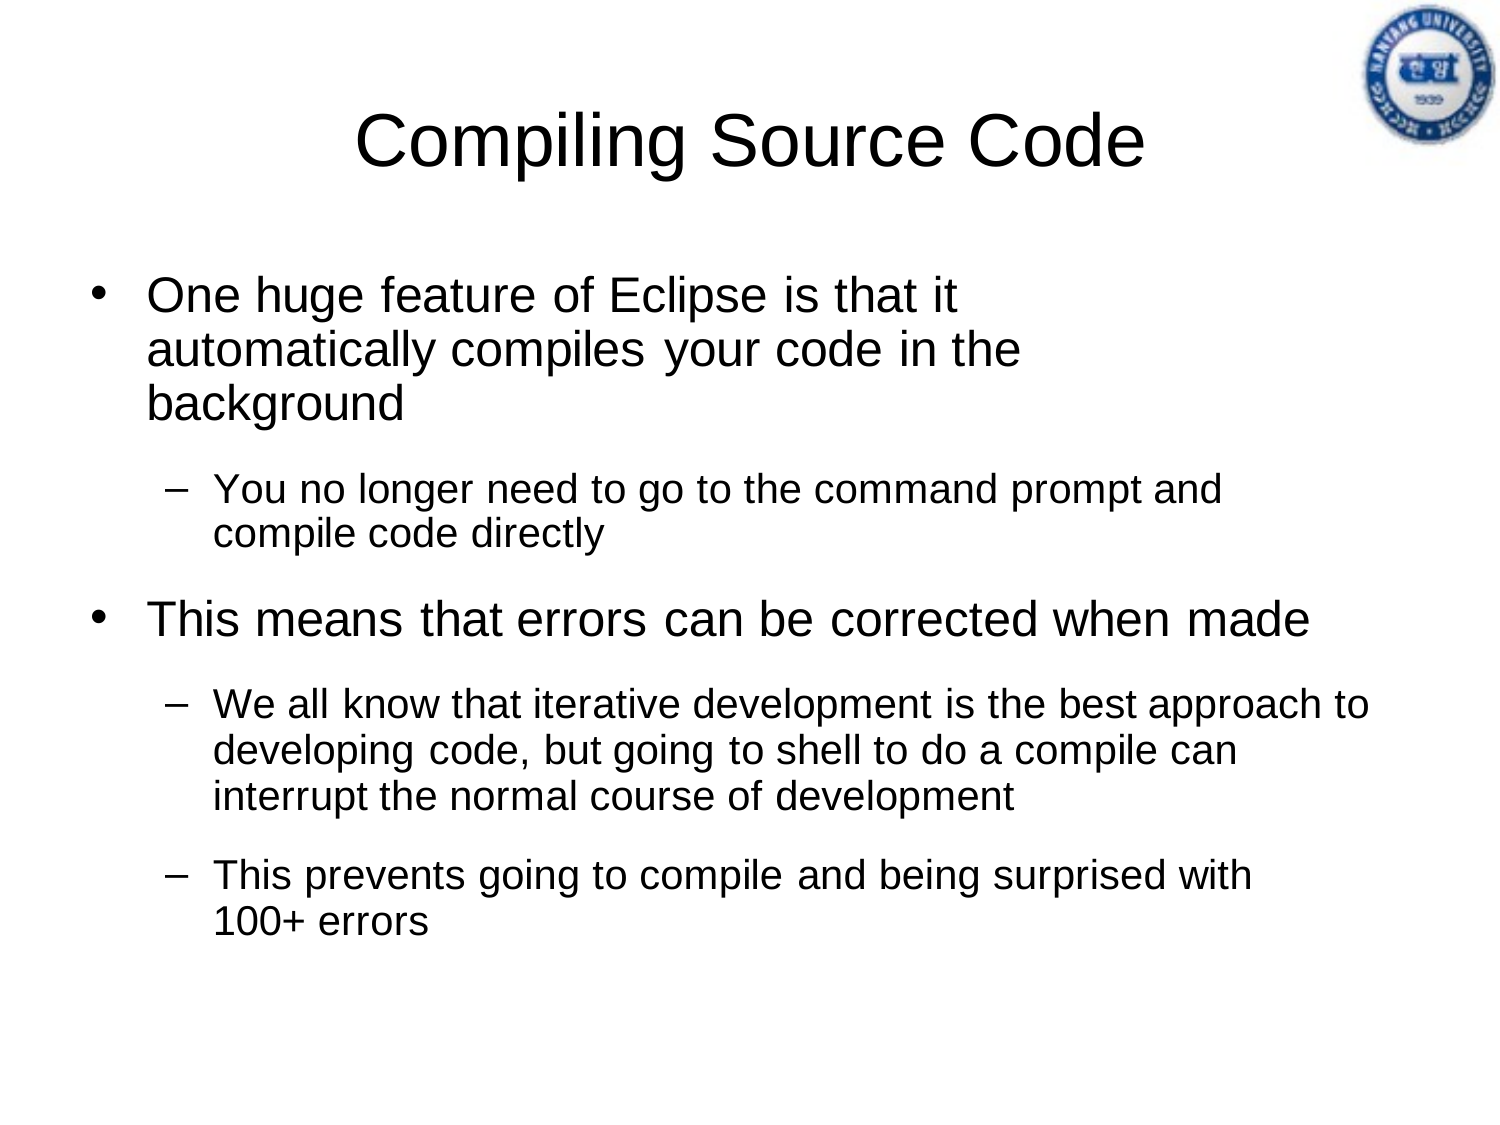

Compiling Source Code
One huge feature of Eclipse is that it automatically compiles your code in the background

You no longer need to go to the command prompt and compile code directly

This means that errors can be corrected when made

We all know that iterative development is the best approach to developing code, but going to shell to do a compile can interrupt the normal course of development

This prevents going to compile and being surprised with 100+ errors